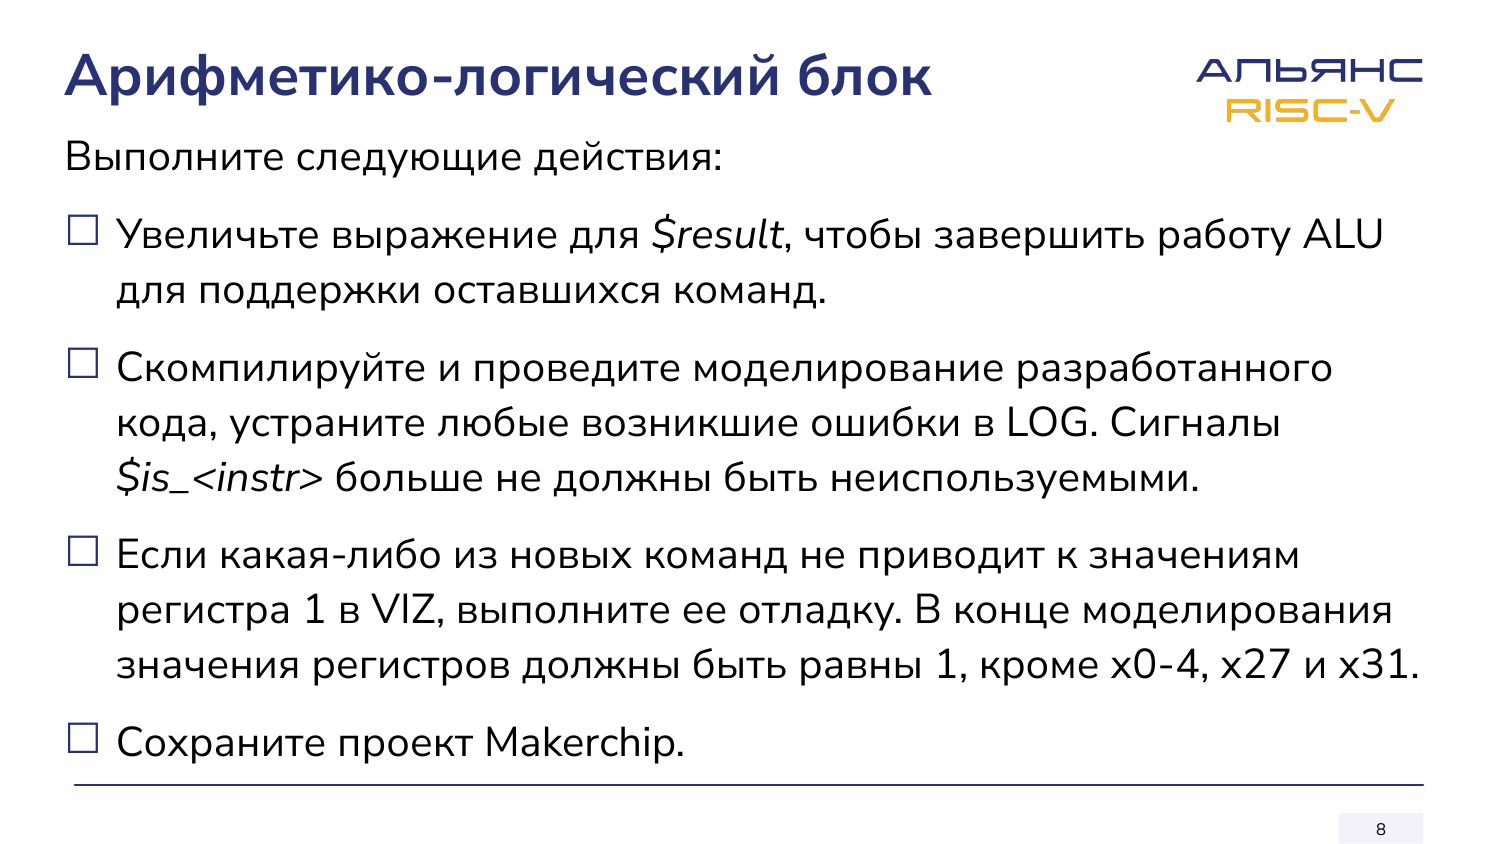

# Арифметико-логический блок
Выполните следующие действия:
Увеличьте выражение для $result, чтобы завершить работу ALU для поддержки оставшихся команд.
Скомпилируйте и проведите моделирование разработанного кода, устраните любые возникшие ошибки в LOG. Сигналы $is_<instr> больше не должны быть неиспользуемыми.
Если какая-либо из новых команд не приводит к значениям регистра 1 в VIZ, выполните ее отладку. В конце моделирования значения регистров должны быть равны 1, кроме x0-4, x27 и x31.
Сохраните проект Makerchip.